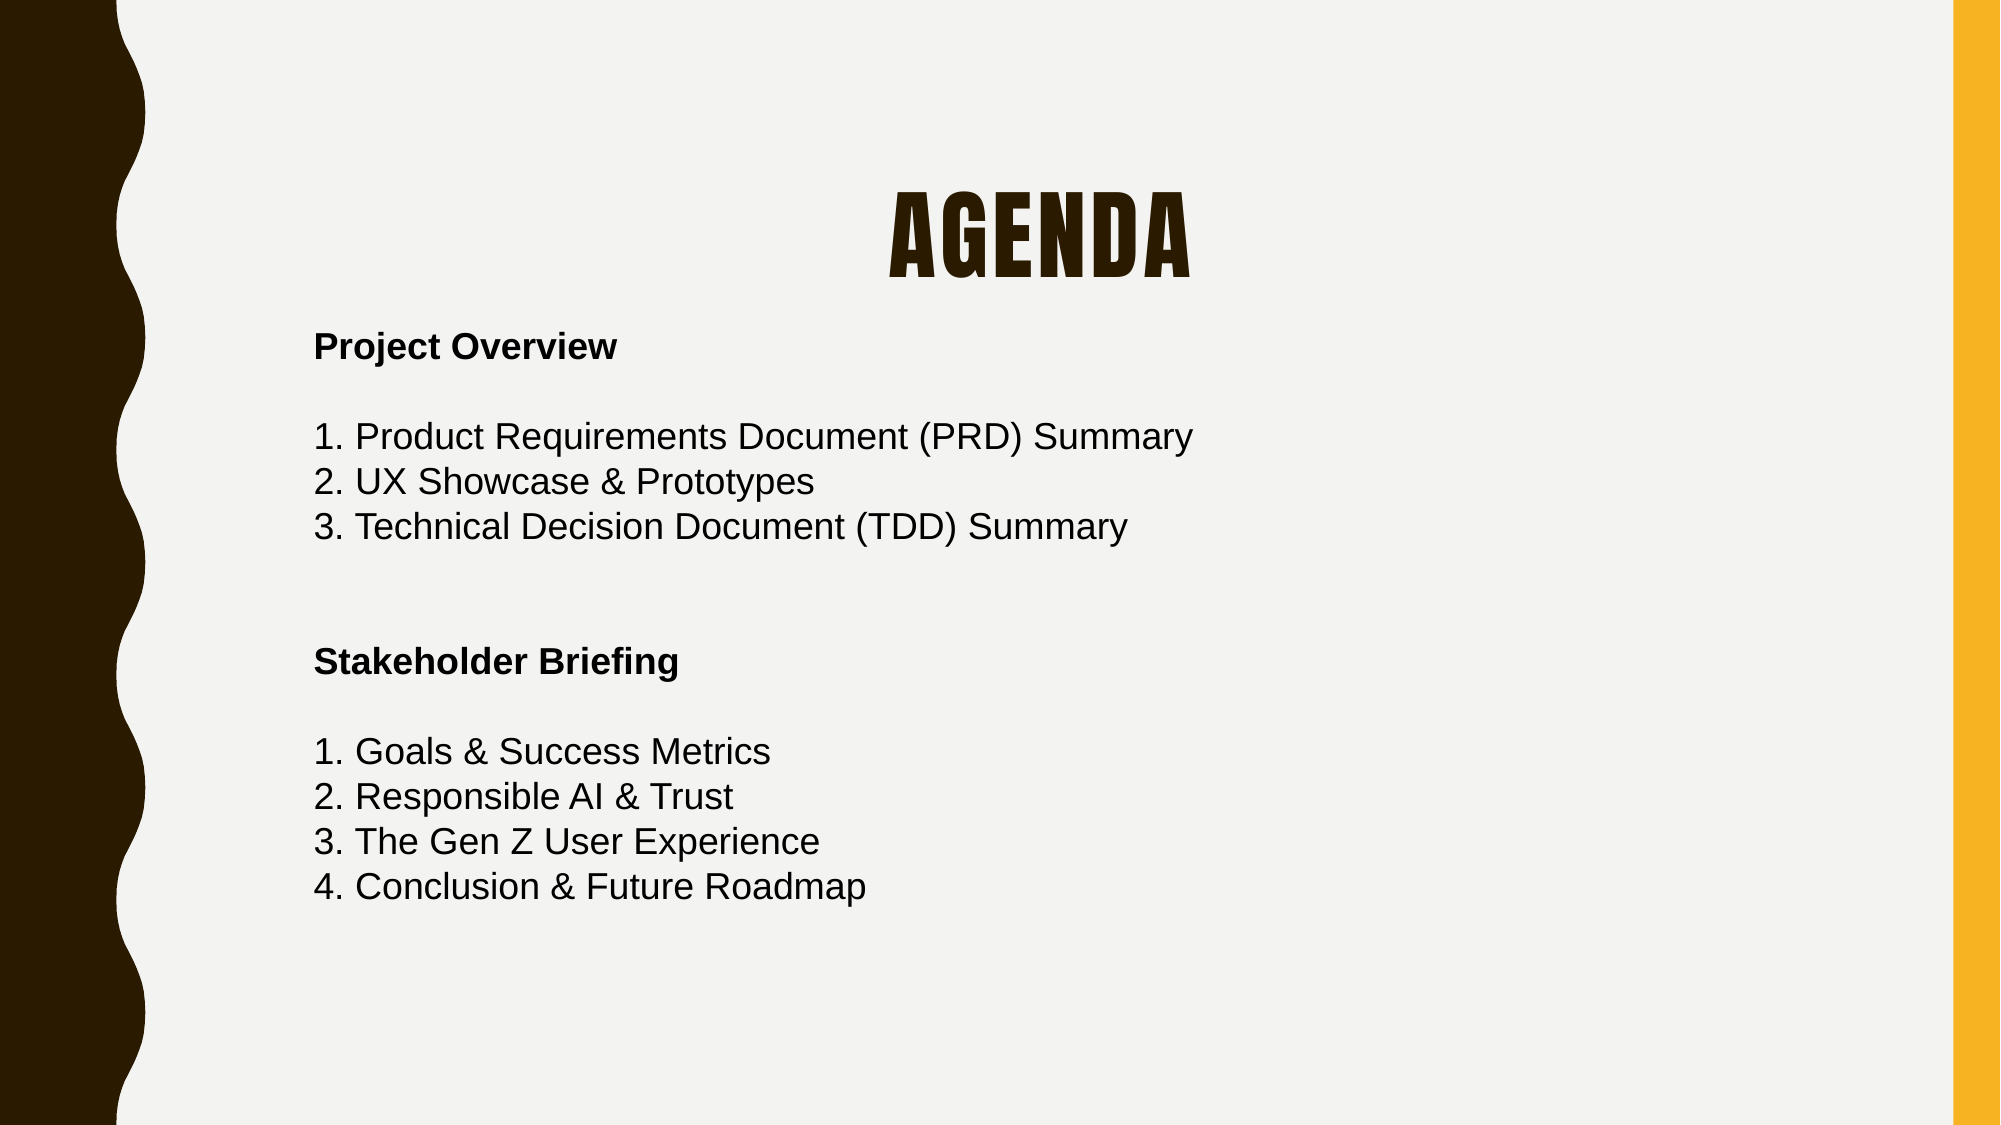

# Agenda
Project Overview
1. Product Requirements Document (PRD) Summary
2. UX Showcase & Prototypes
3. Technical Decision Document (TDD) Summary

Stakeholder Briefing

1. Goals & Success Metrics
2. Responsible AI & Trust
3. The Gen Z User Experience
4. Conclusion & Future Roadmap